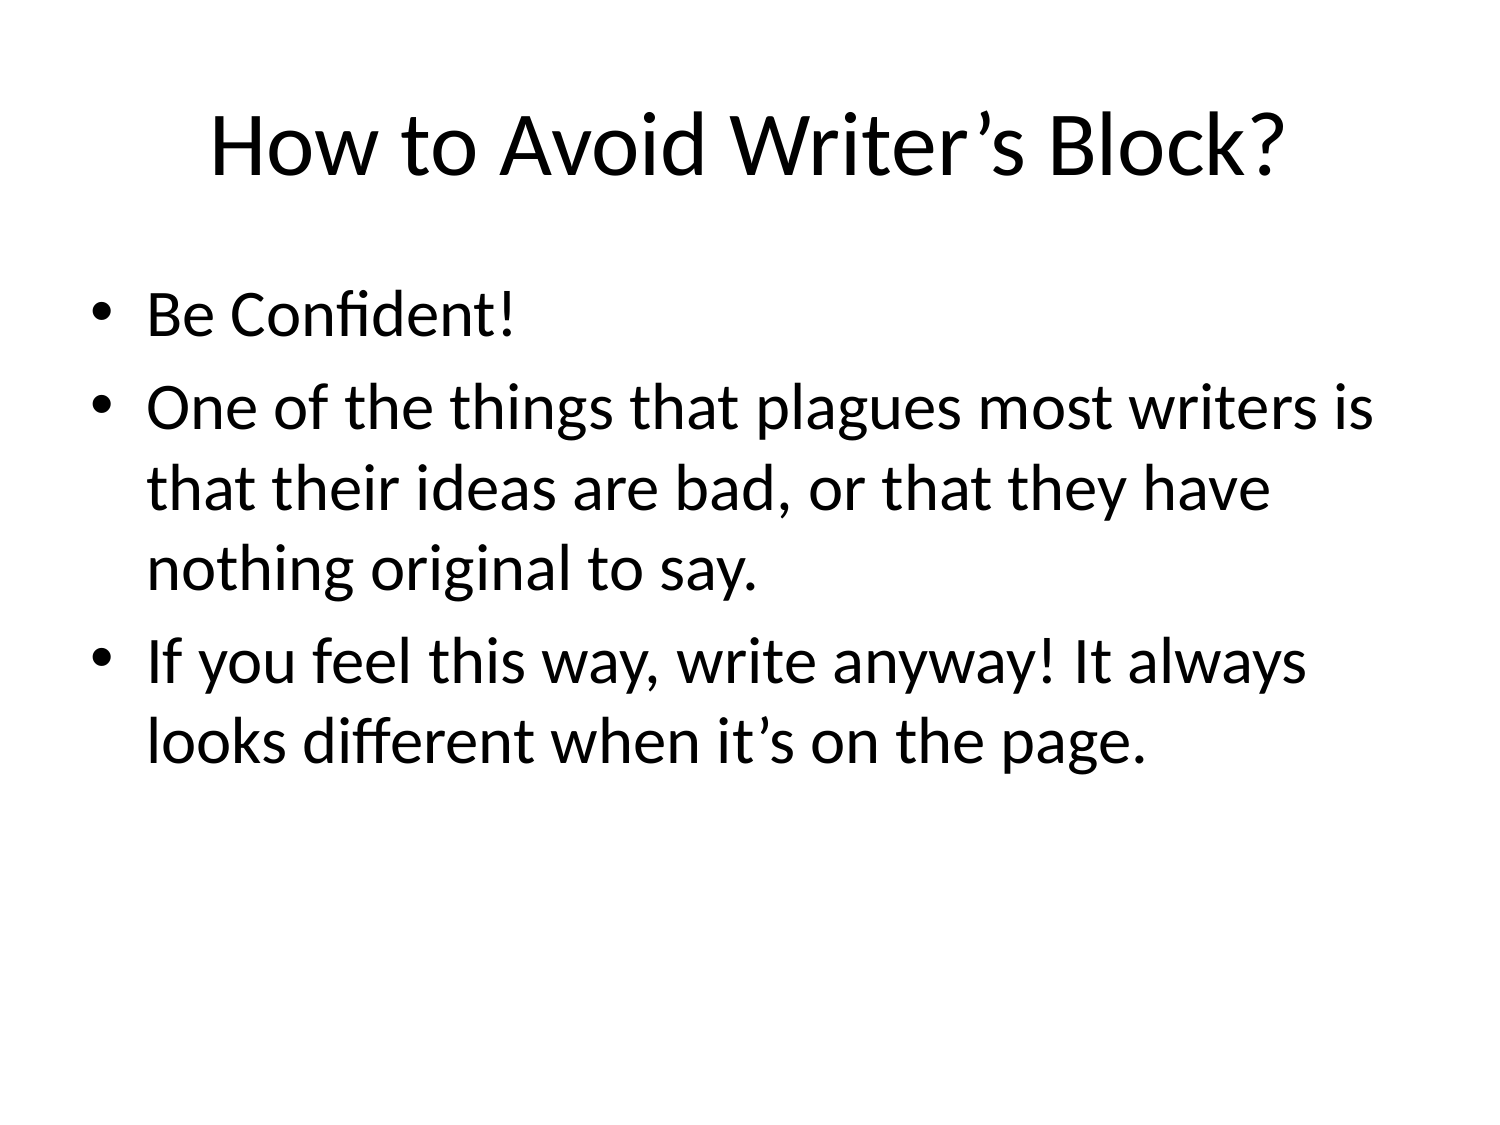

# How to Avoid Writer’s Block?
Be Confident!
One of the things that plagues most writers is that their ideas are bad, or that they have nothing original to say.
If you feel this way, write anyway! It always looks different when it’s on the page.